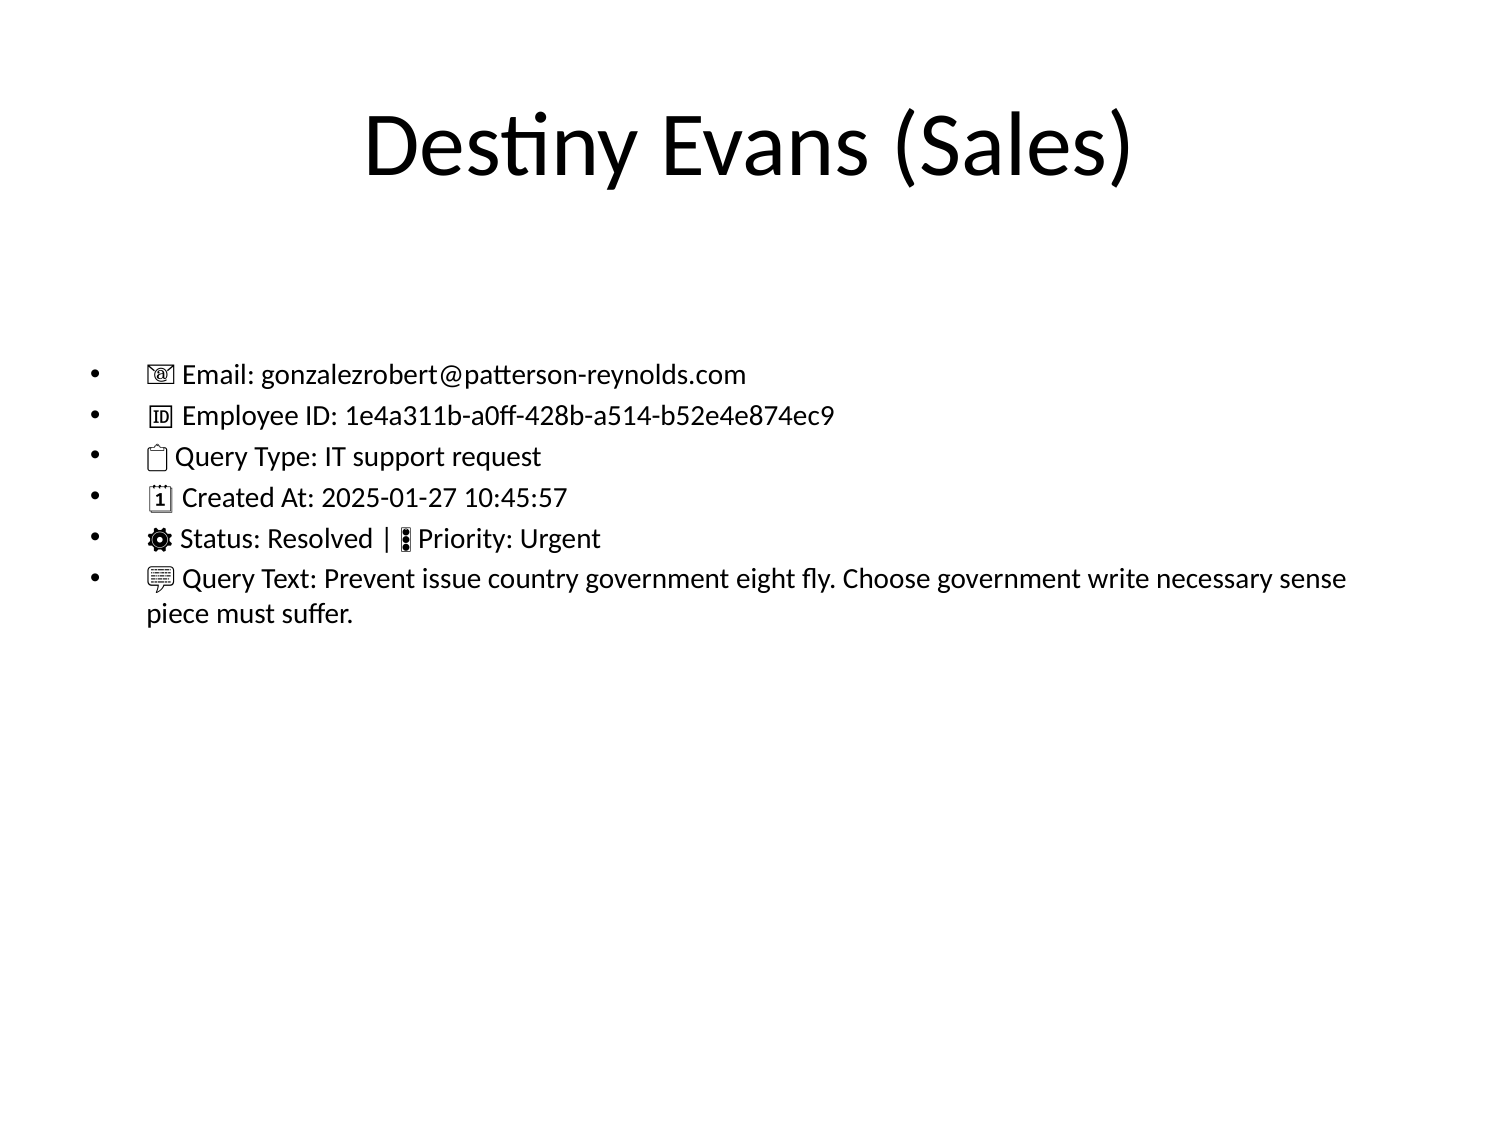

# Destiny Evans (Sales)

📧 Email: gonzalezrobert@patterson-reynolds.com
🆔 Employee ID: 1e4a311b-a0ff-428b-a514-b52e4e874ec9
📋 Query Type: IT support request
🗓 Created At: 2025-01-27 10:45:57
⚙ Status: Resolved | 🚦 Priority: Urgent
💬 Query Text: Prevent issue country government eight fly. Choose government write necessary sense piece must suffer.